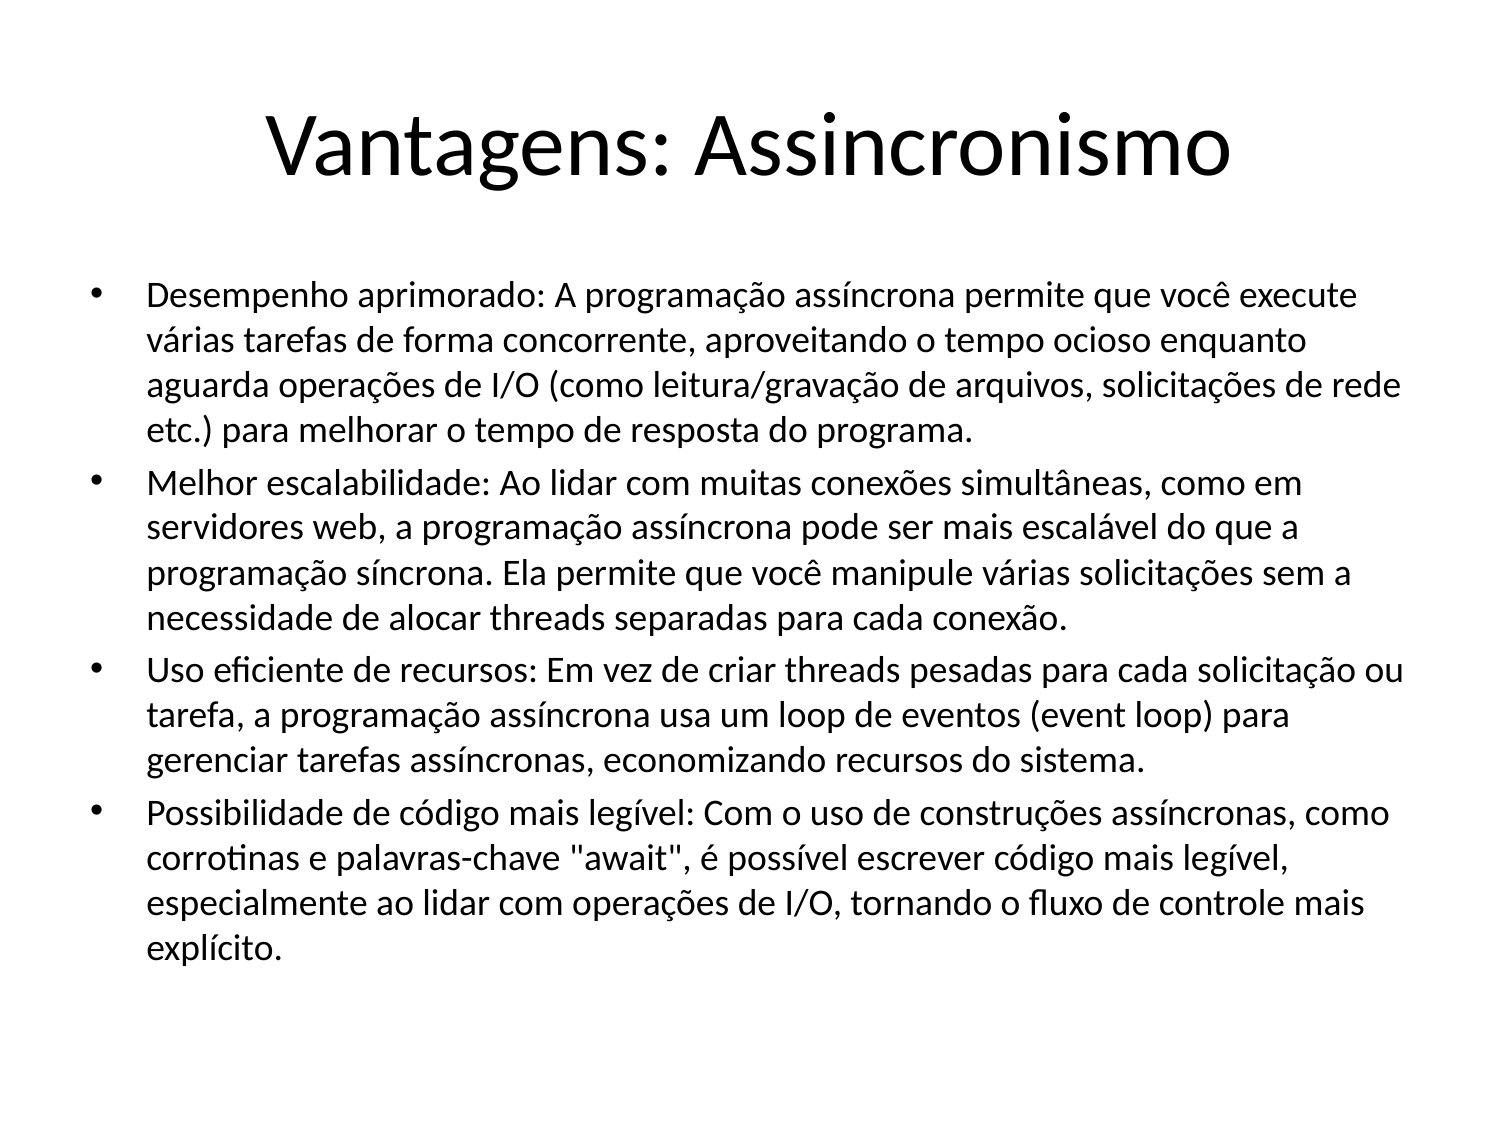

# Vantagens: Assincronismo
Desempenho aprimorado: A programação assíncrona permite que você execute várias tarefas de forma concorrente, aproveitando o tempo ocioso enquanto aguarda operações de I/O (como leitura/gravação de arquivos, solicitações de rede etc.) para melhorar o tempo de resposta do programa.
Melhor escalabilidade: Ao lidar com muitas conexões simultâneas, como em servidores web, a programação assíncrona pode ser mais escalável do que a programação síncrona. Ela permite que você manipule várias solicitações sem a necessidade de alocar threads separadas para cada conexão.
Uso eficiente de recursos: Em vez de criar threads pesadas para cada solicitação ou tarefa, a programação assíncrona usa um loop de eventos (event loop) para gerenciar tarefas assíncronas, economizando recursos do sistema.
Possibilidade de código mais legível: Com o uso de construções assíncronas, como corrotinas e palavras-chave "await", é possível escrever código mais legível, especialmente ao lidar com operações de I/O, tornando o fluxo de controle mais explícito.